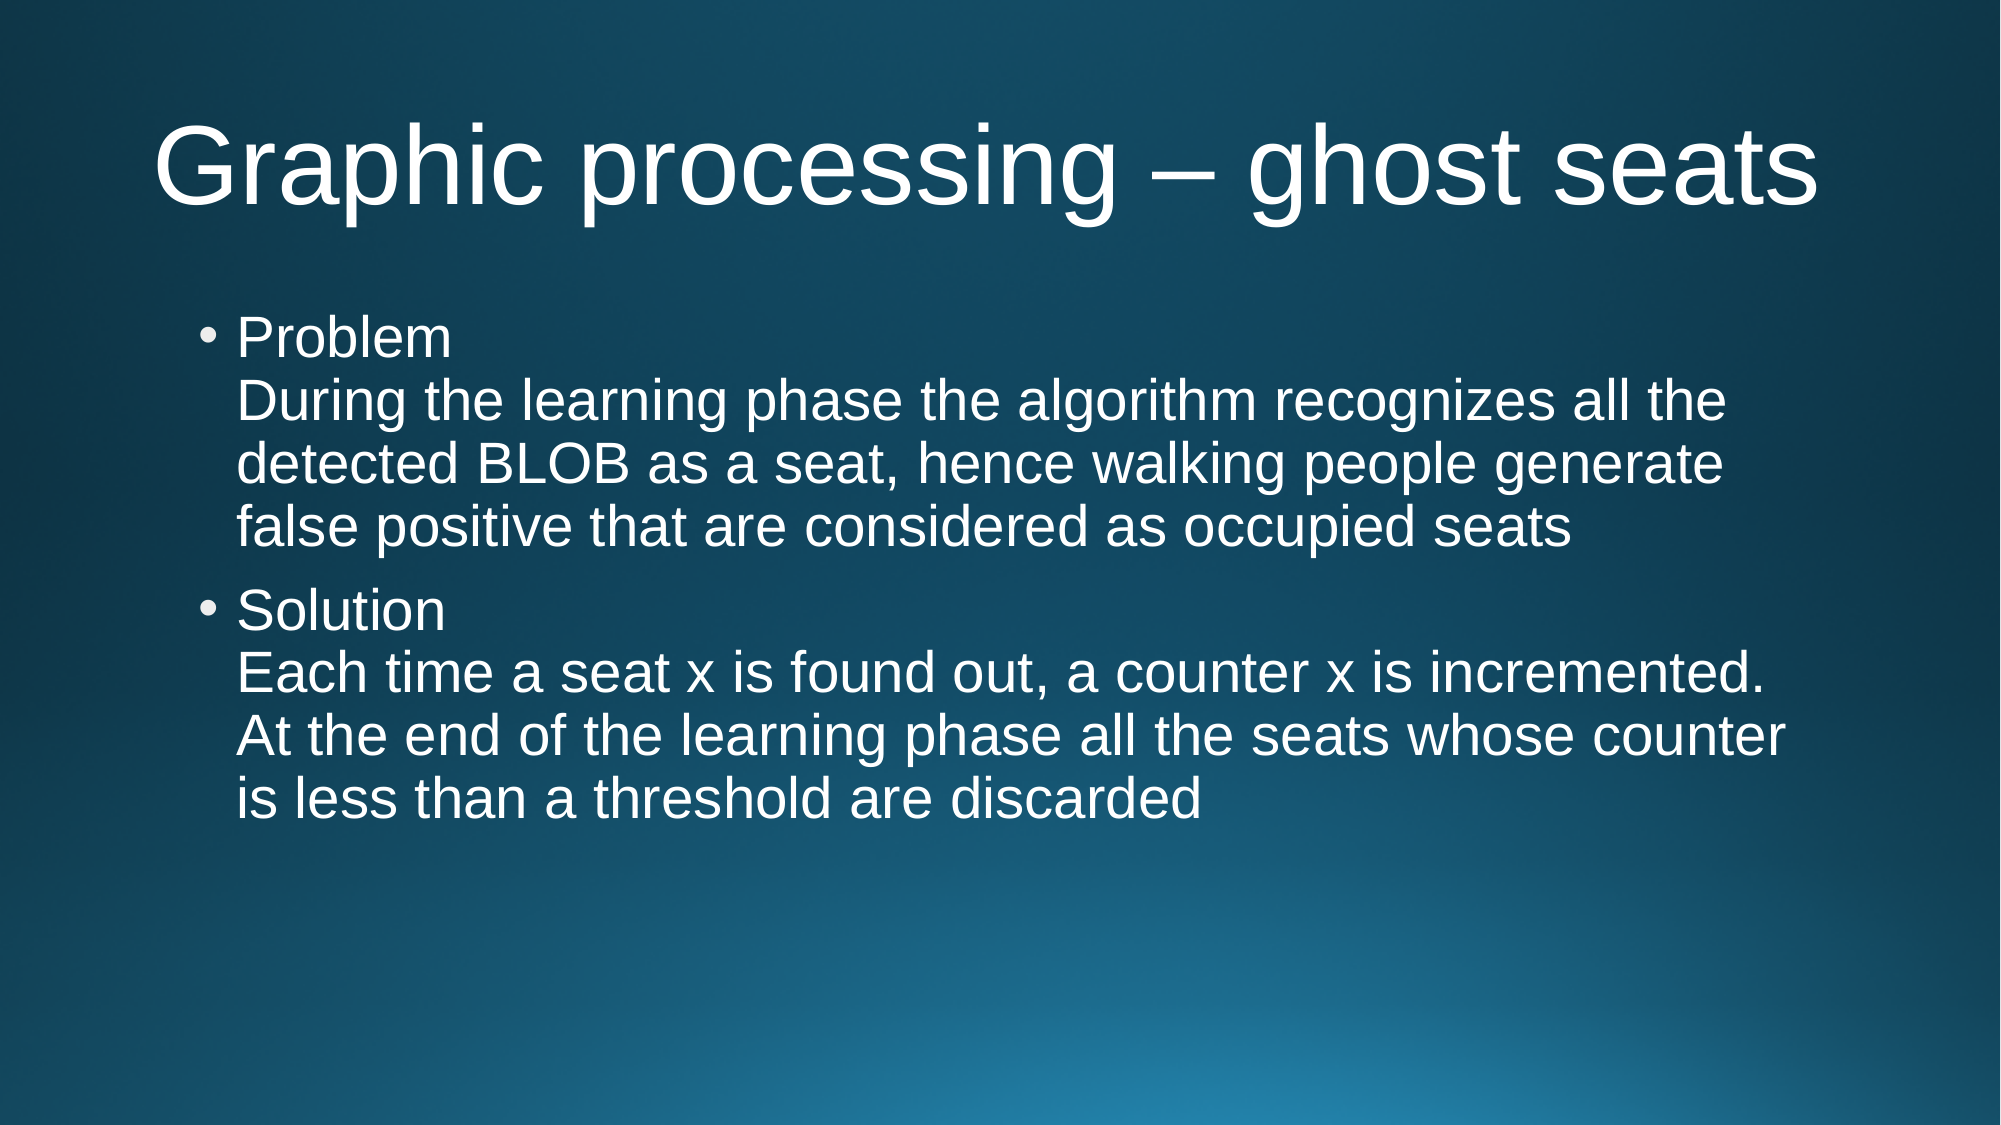

# Graphic processing – ghost seats
Problem
During the learning phase the algorithm recognizes all the detected BLOB as a seat, hence walking people generate false positive that are considered as occupied seats
Solution
Each time a seat x is found out, a counter x is incremented.
At the end of the learning phase all the seats whose counter is less than a threshold are discarded